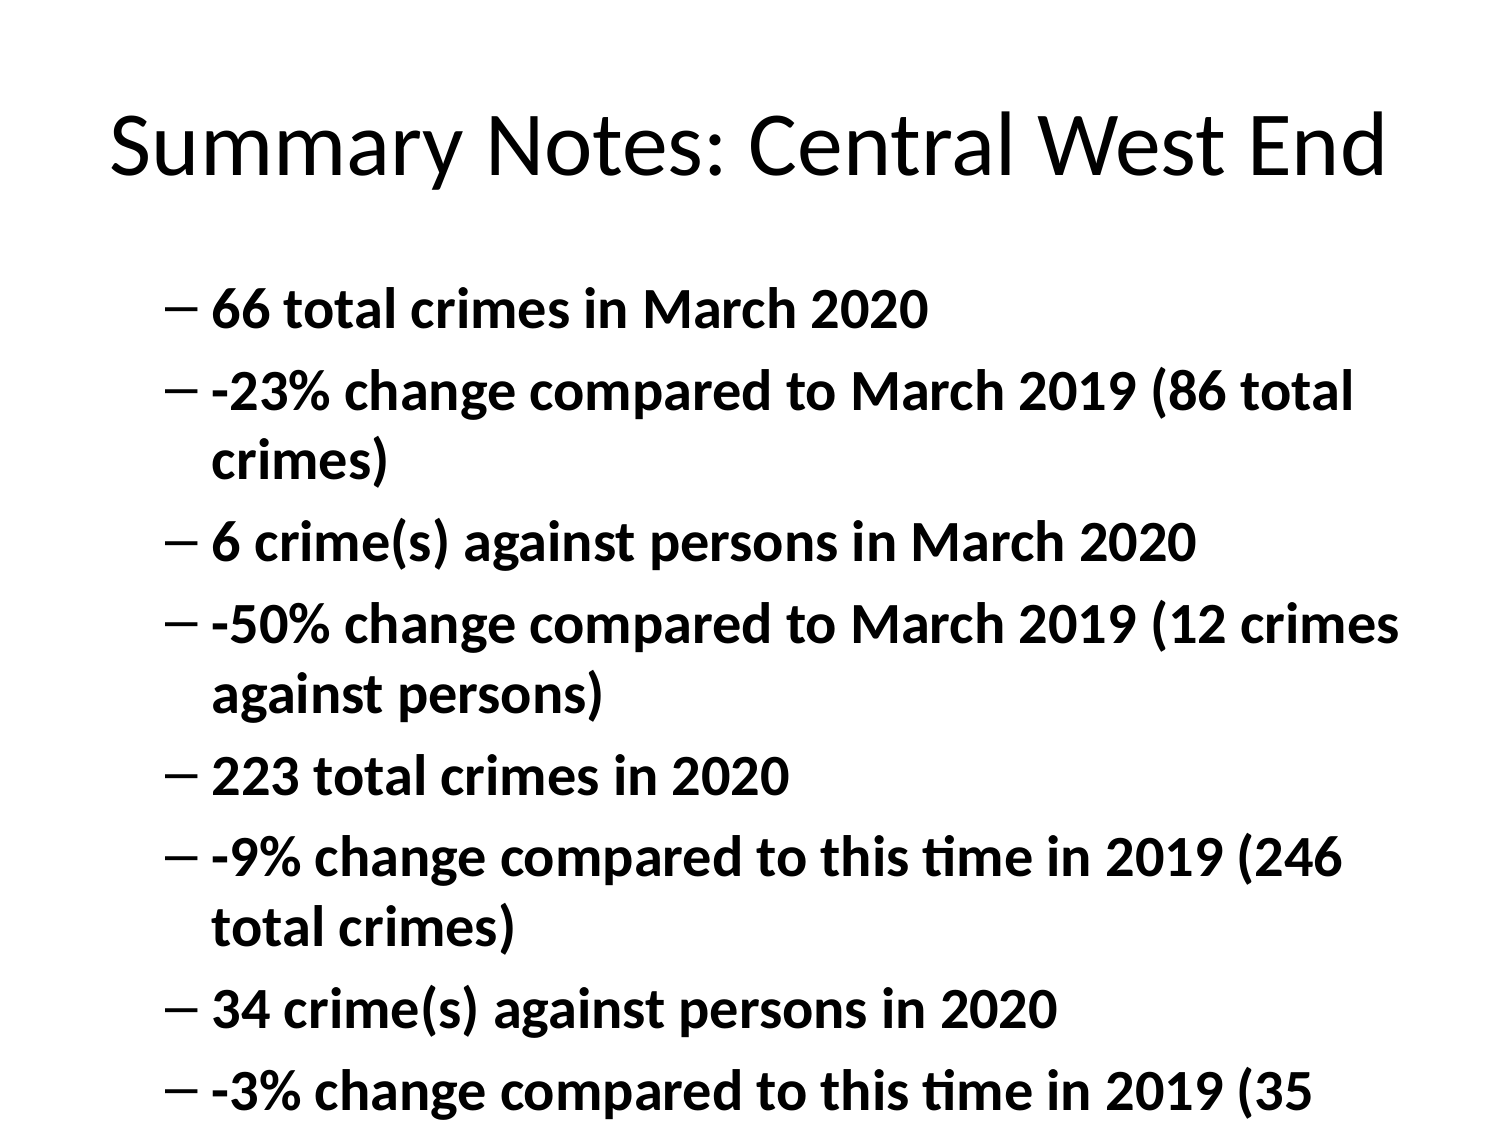

# Summary Notes: Central West End
66 total crimes in March 2020
-23% change compared to March 2019 (86 total crimes)
6 crime(s) against persons in March 2020
-50% change compared to March 2019 (12 crimes against persons)
223 total crimes in 2020
-9% change compared to this time in 2019 (246 total crimes)
34 crime(s) against persons in 2020
-3% change compared to this time in 2019 (35 crimes against persons)